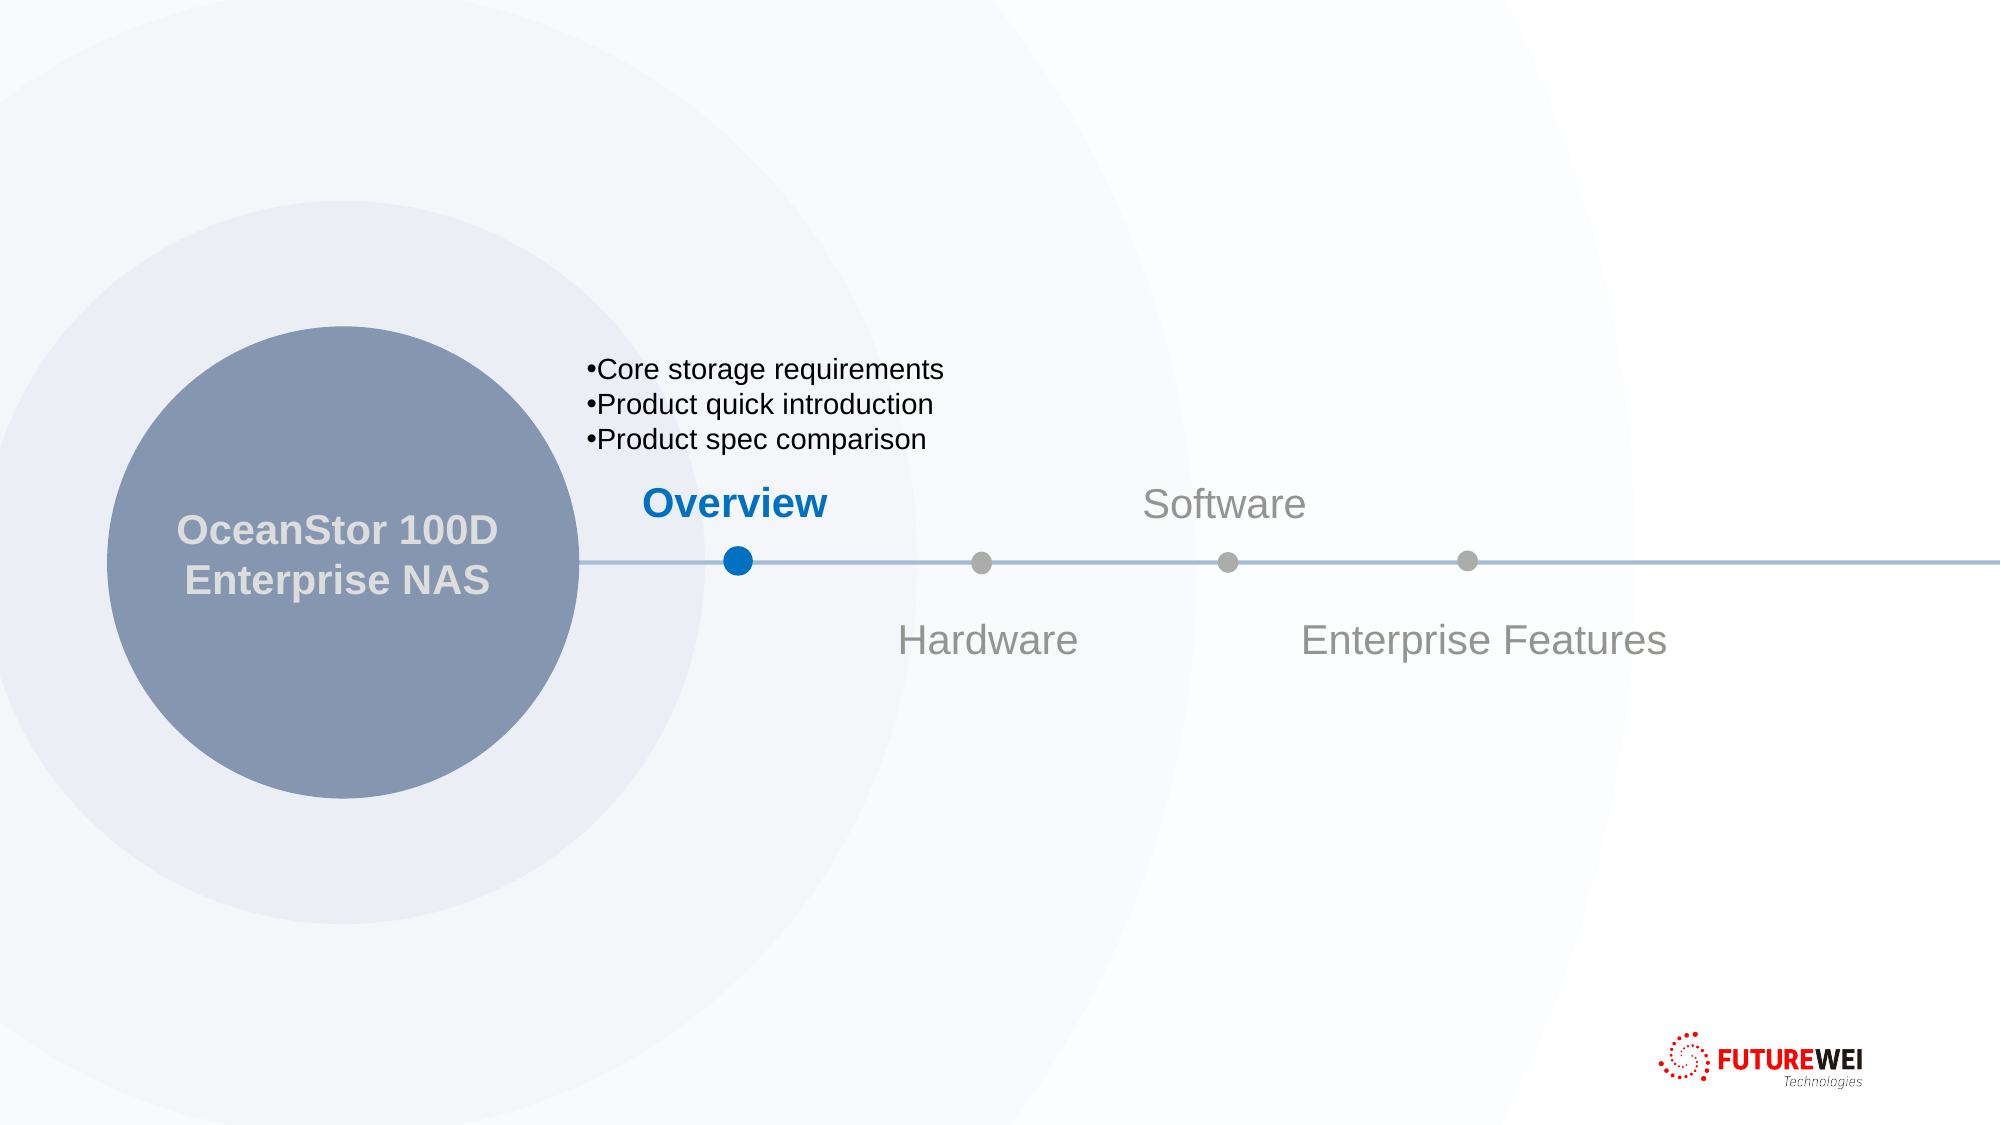

Core storage requirements
Product quick introduction
Product spec comparison
Overview
Software
OceanStor 100D
Enterprise NAS

Hardware
Enterprise Features